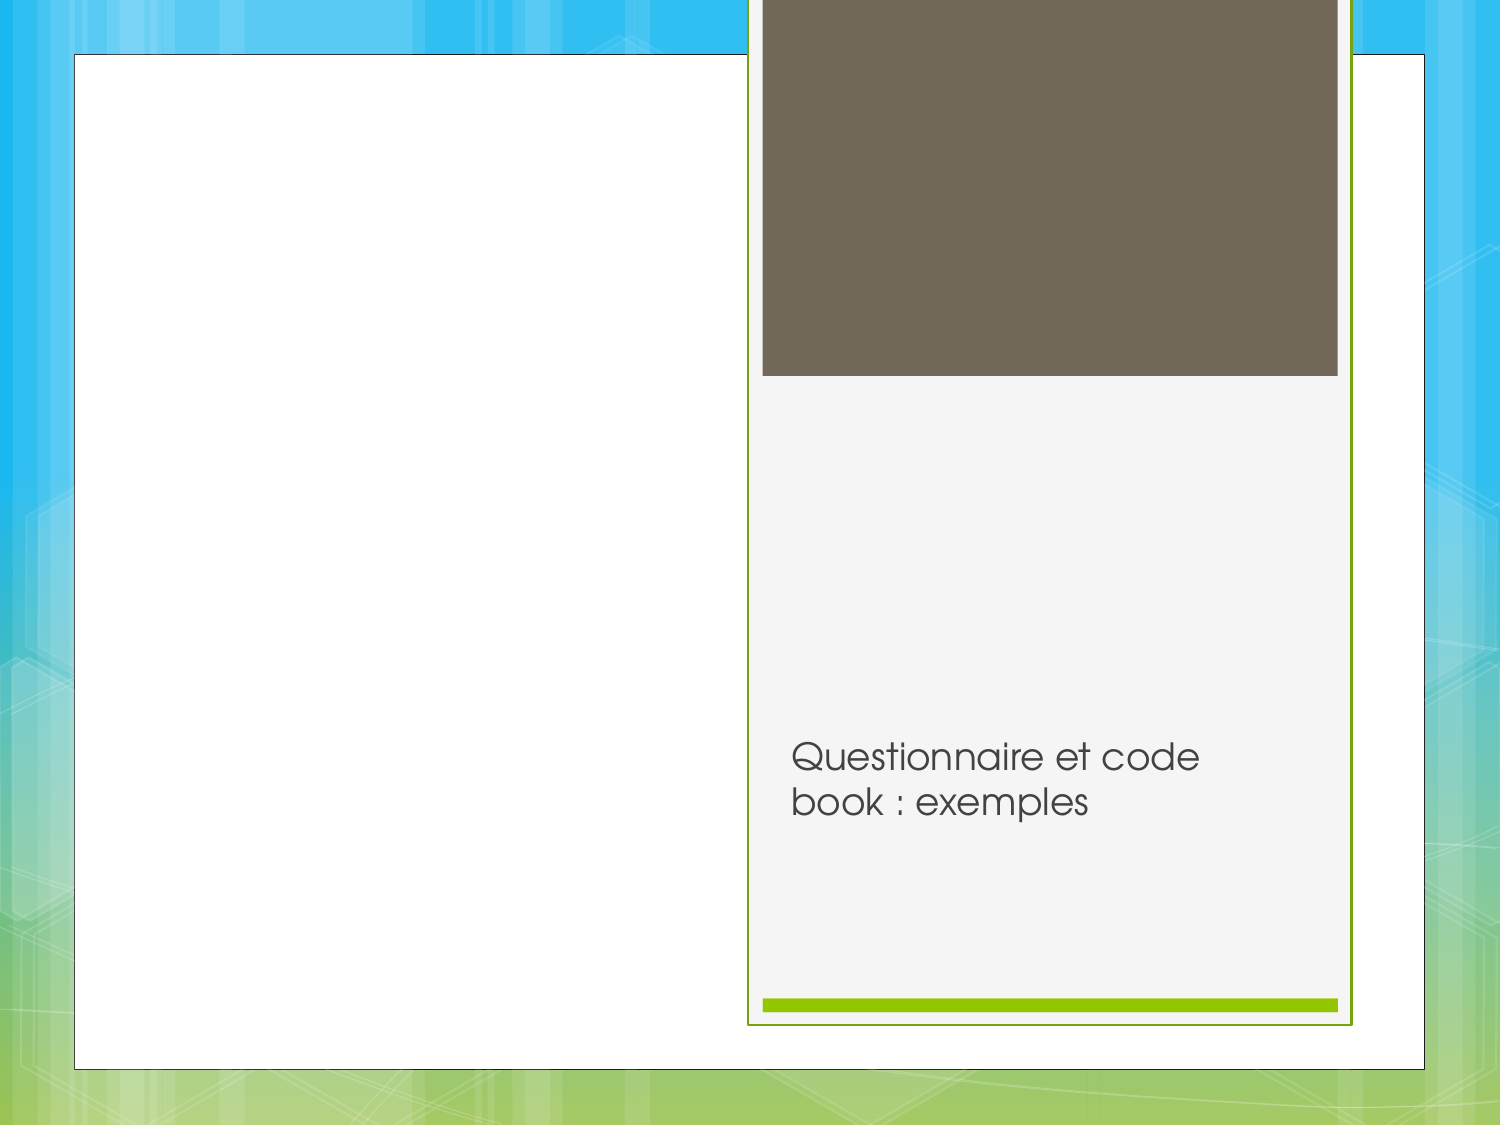

#
Questionnaire et code book : exemples